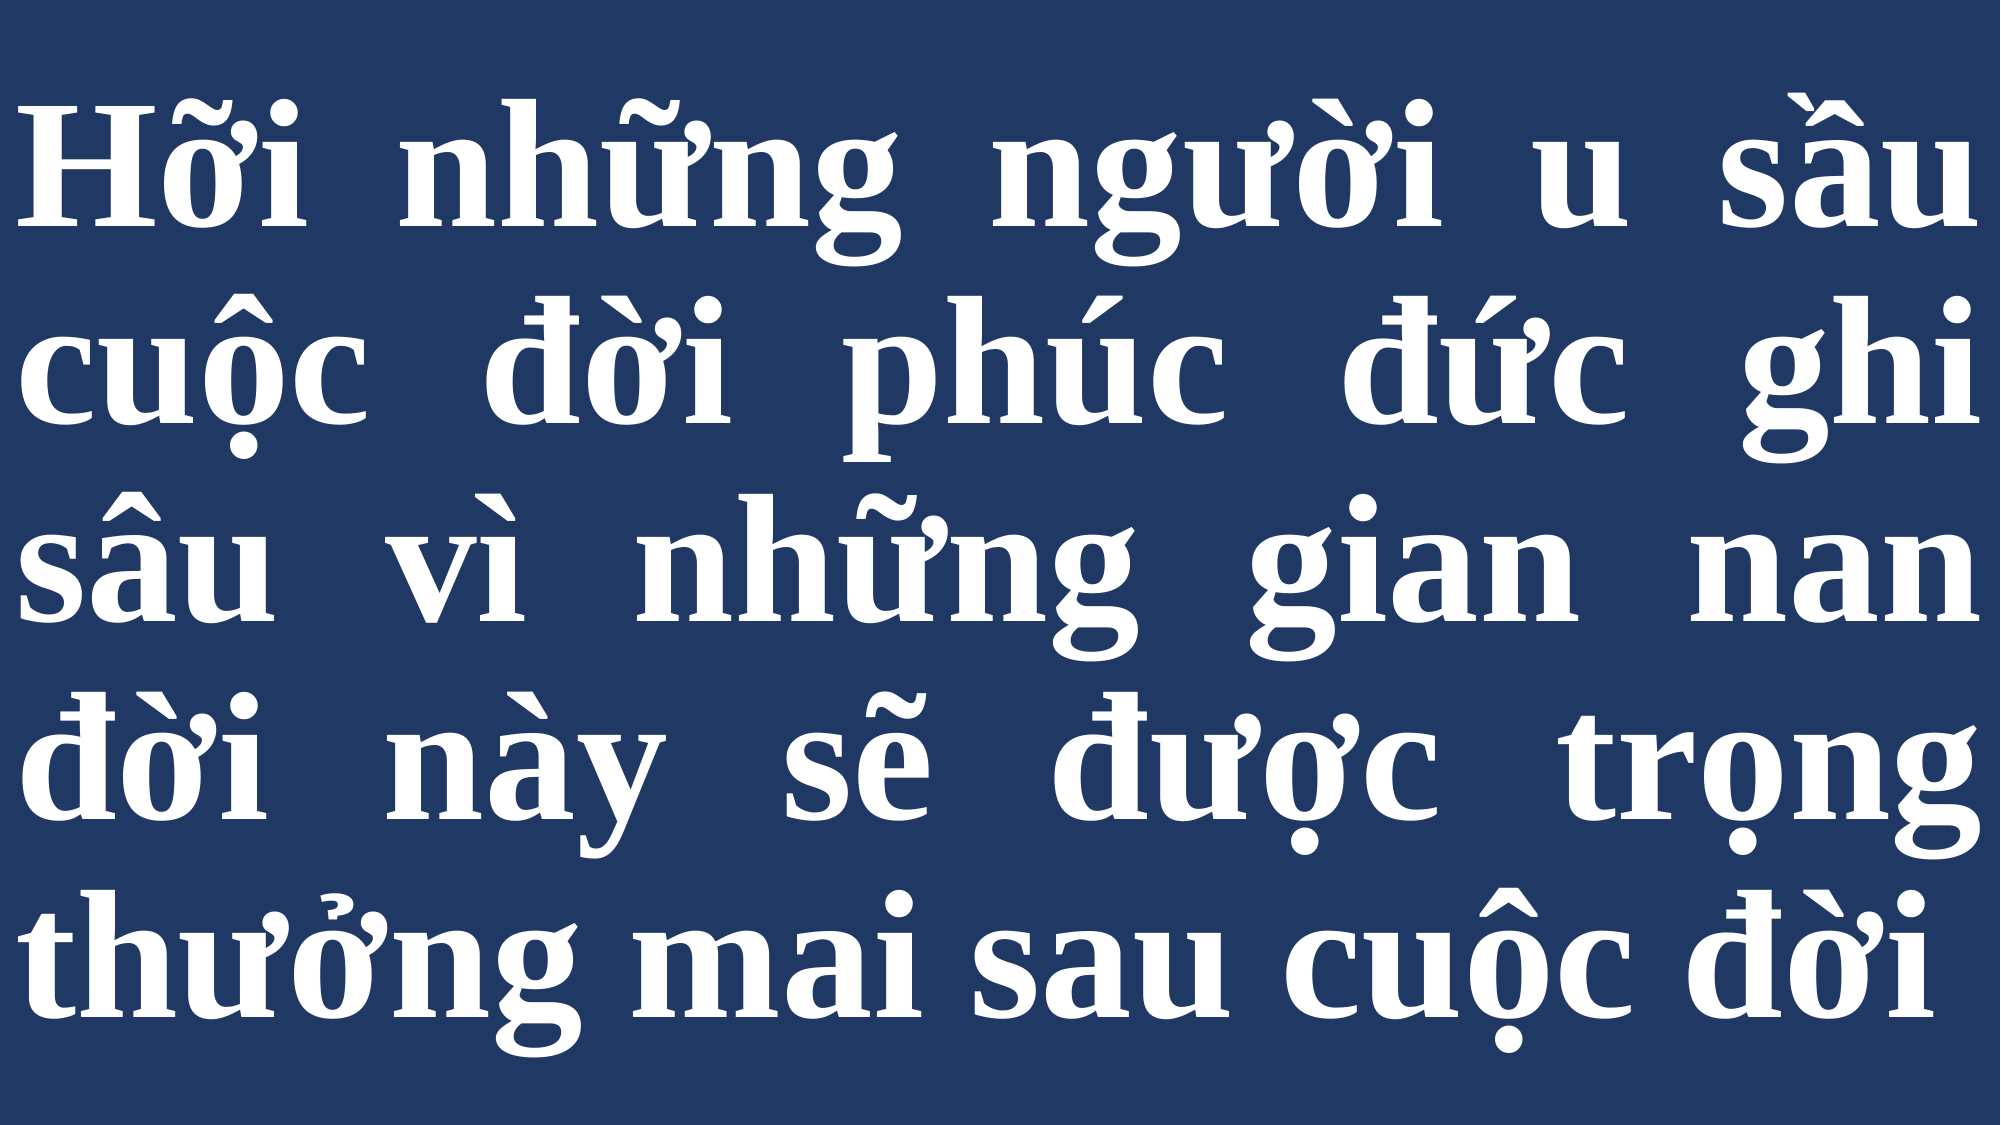

# Hỡi những người u sầu cuộc đời phúc đức ghi sâu vì những gian nan đời này sẽ được trọng thưởng mai sau cuộc đời